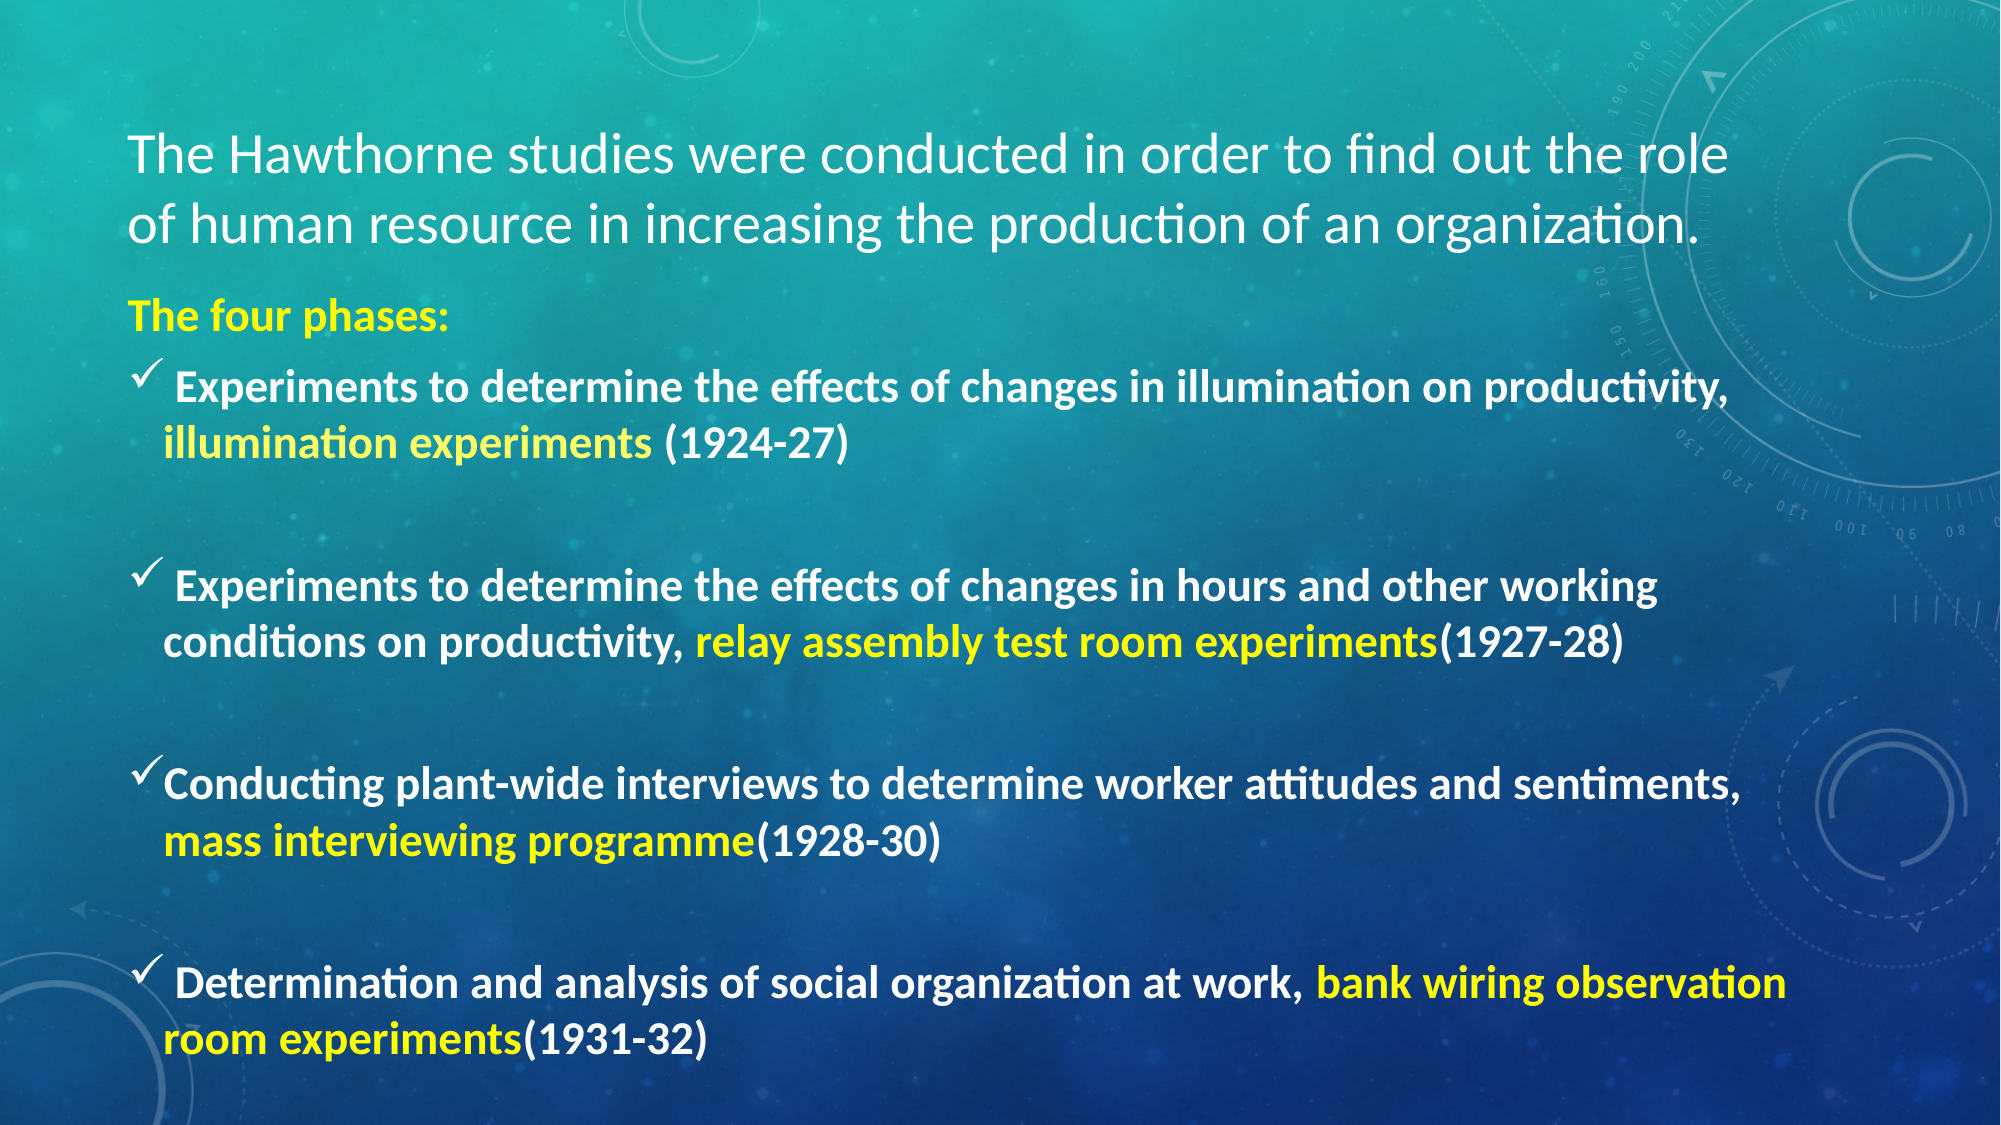

# The Hawthorne studies were conducted in order to find out the role of human resource in increasing the production of an organization.
The four phases:
 Experiments to determine the effects of changes in illumination on productivity, illumination experiments (1924-27)

 Experiments to determine the effects of changes in hours and other working conditions on productivity, relay assembly test room experiments(1927-28)

Conducting plant-wide interviews to determine worker attitudes and sentiments, mass interviewing programme(1928-30)

 Determination and analysis of social organization at work, bank wiring observation room experiments(1931-32)